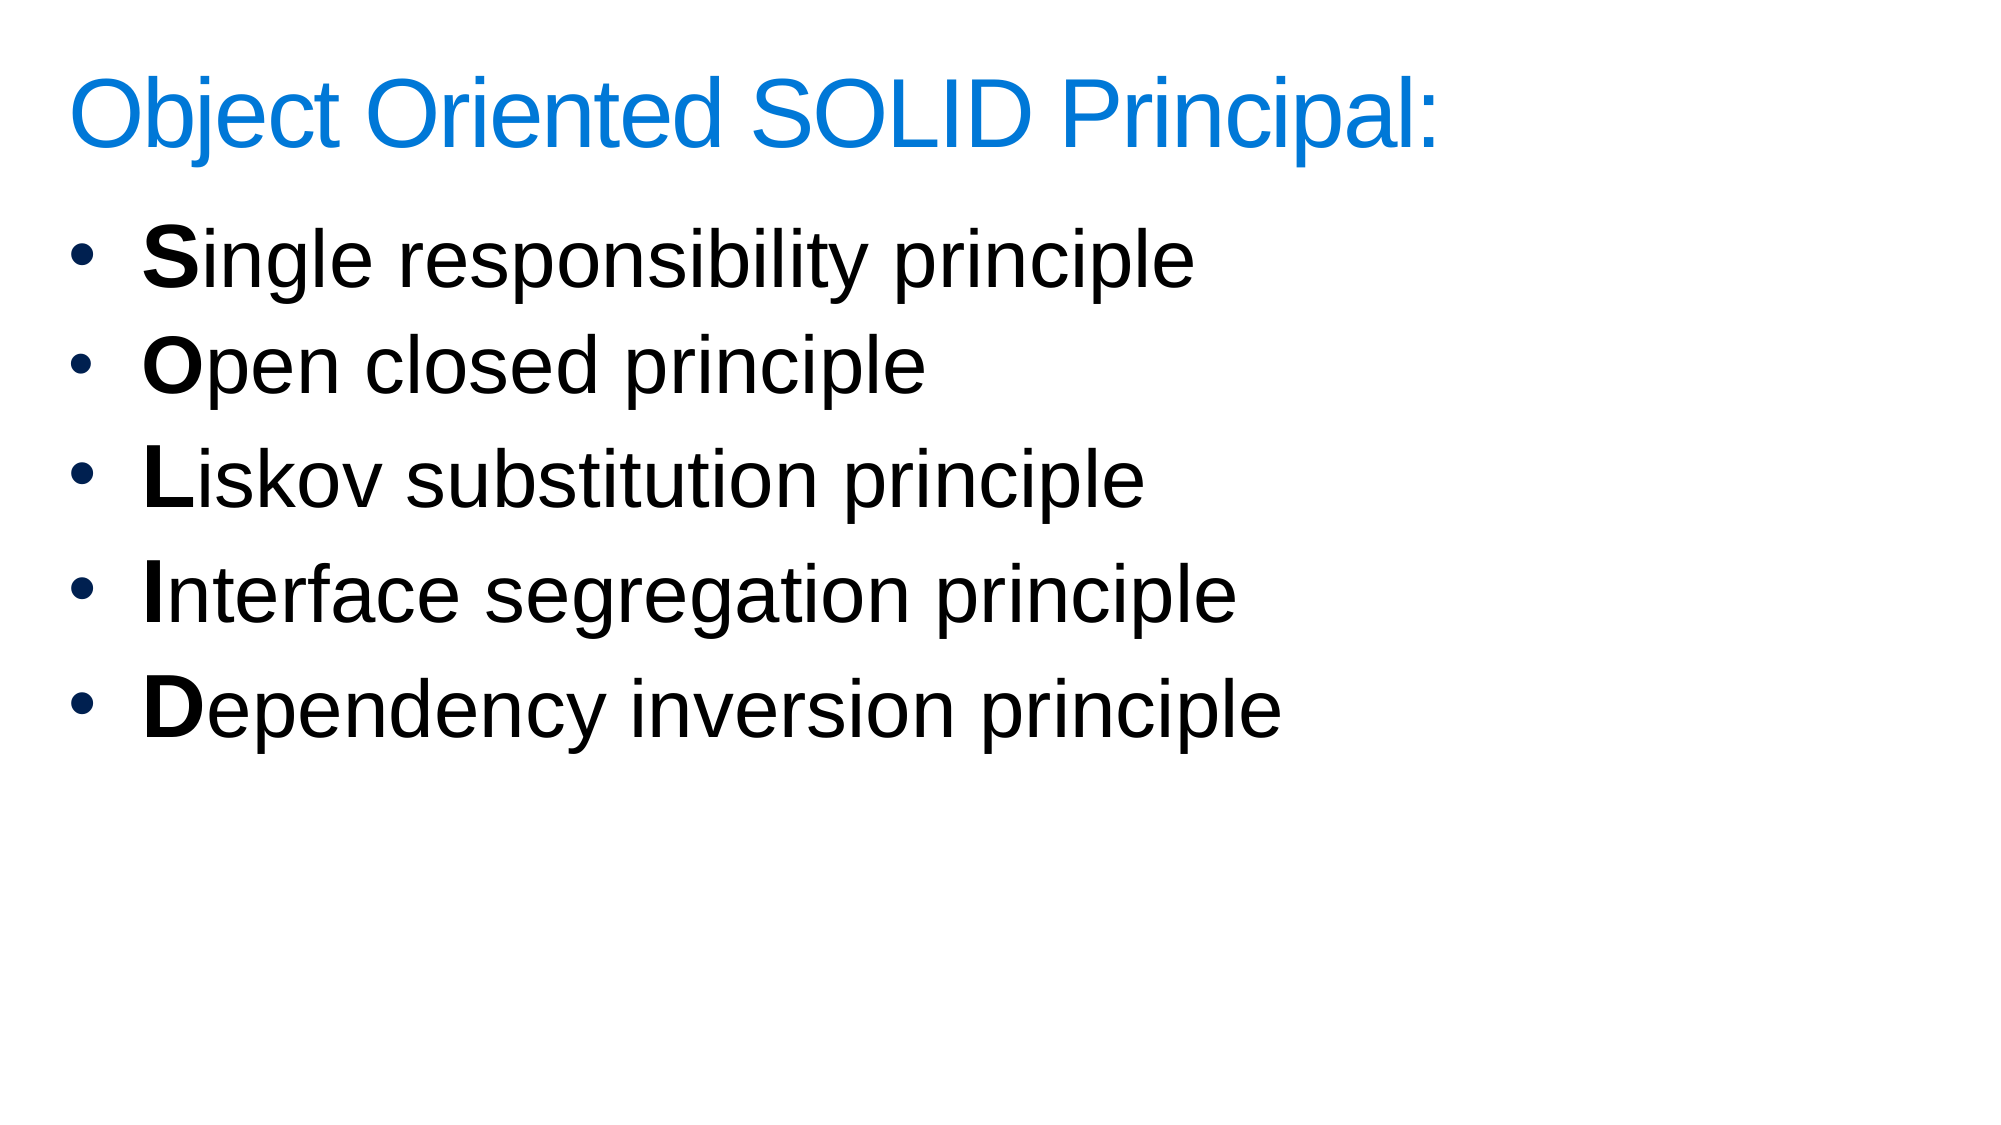

# Object Oriented SOLID Principal:
Single responsibility principle
Open closed principle
Liskov substitution principle
Interface segregation principle
Dependency inversion principle